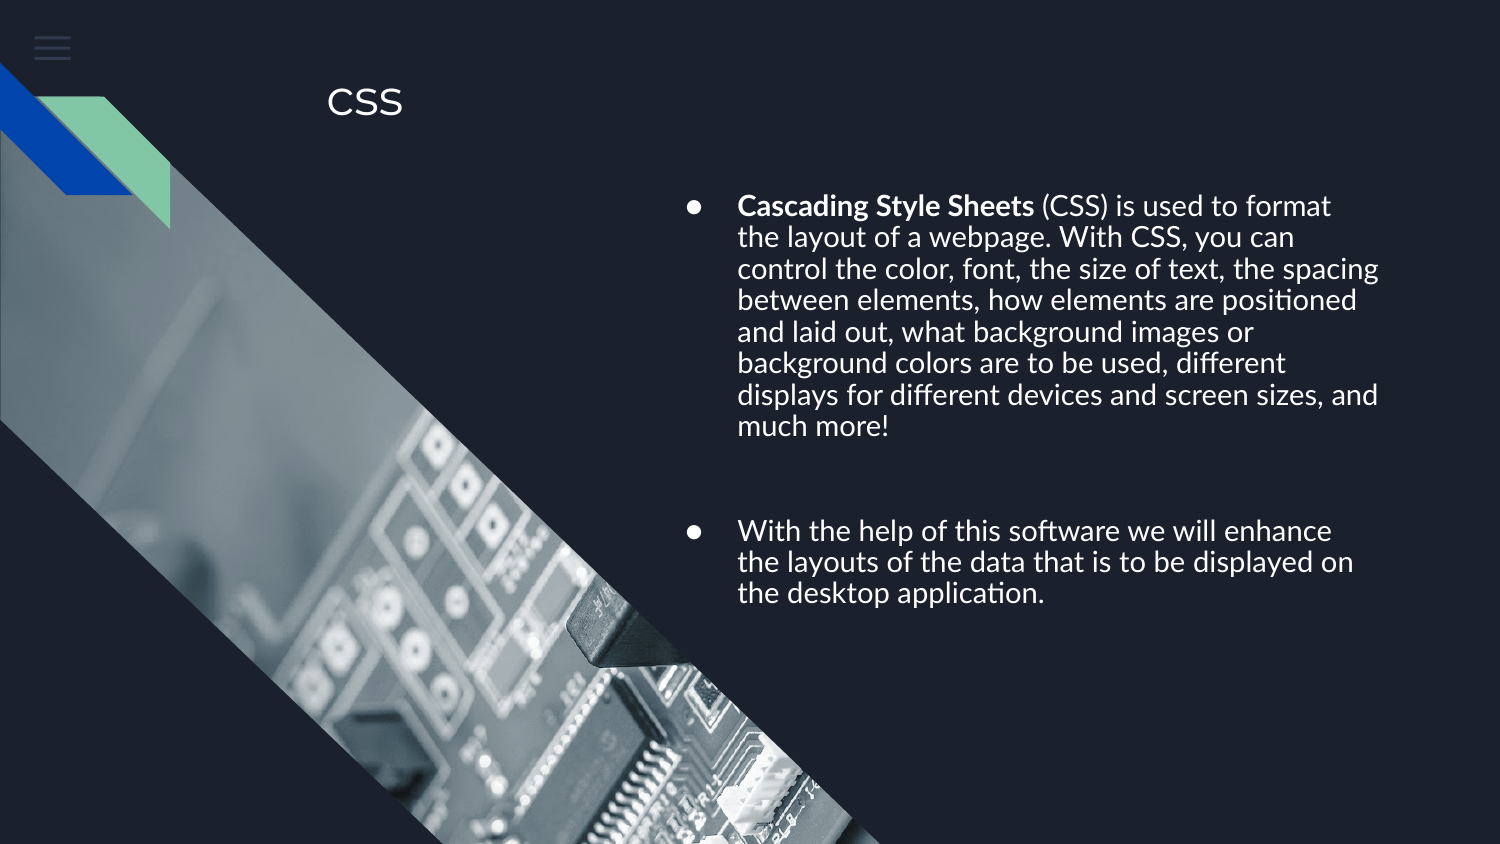

# css
Cascading Style Sheets (CSS) is used to format the layout of a webpage. With CSS, you can control the color, font, the size of text, the spacing between elements, how elements are positioned and laid out, what background images or background colors are to be used, different displays for different devices and screen sizes, and much more!

With the help of this software we will enhance the layouts of the data that is to be displayed on the desktop application.